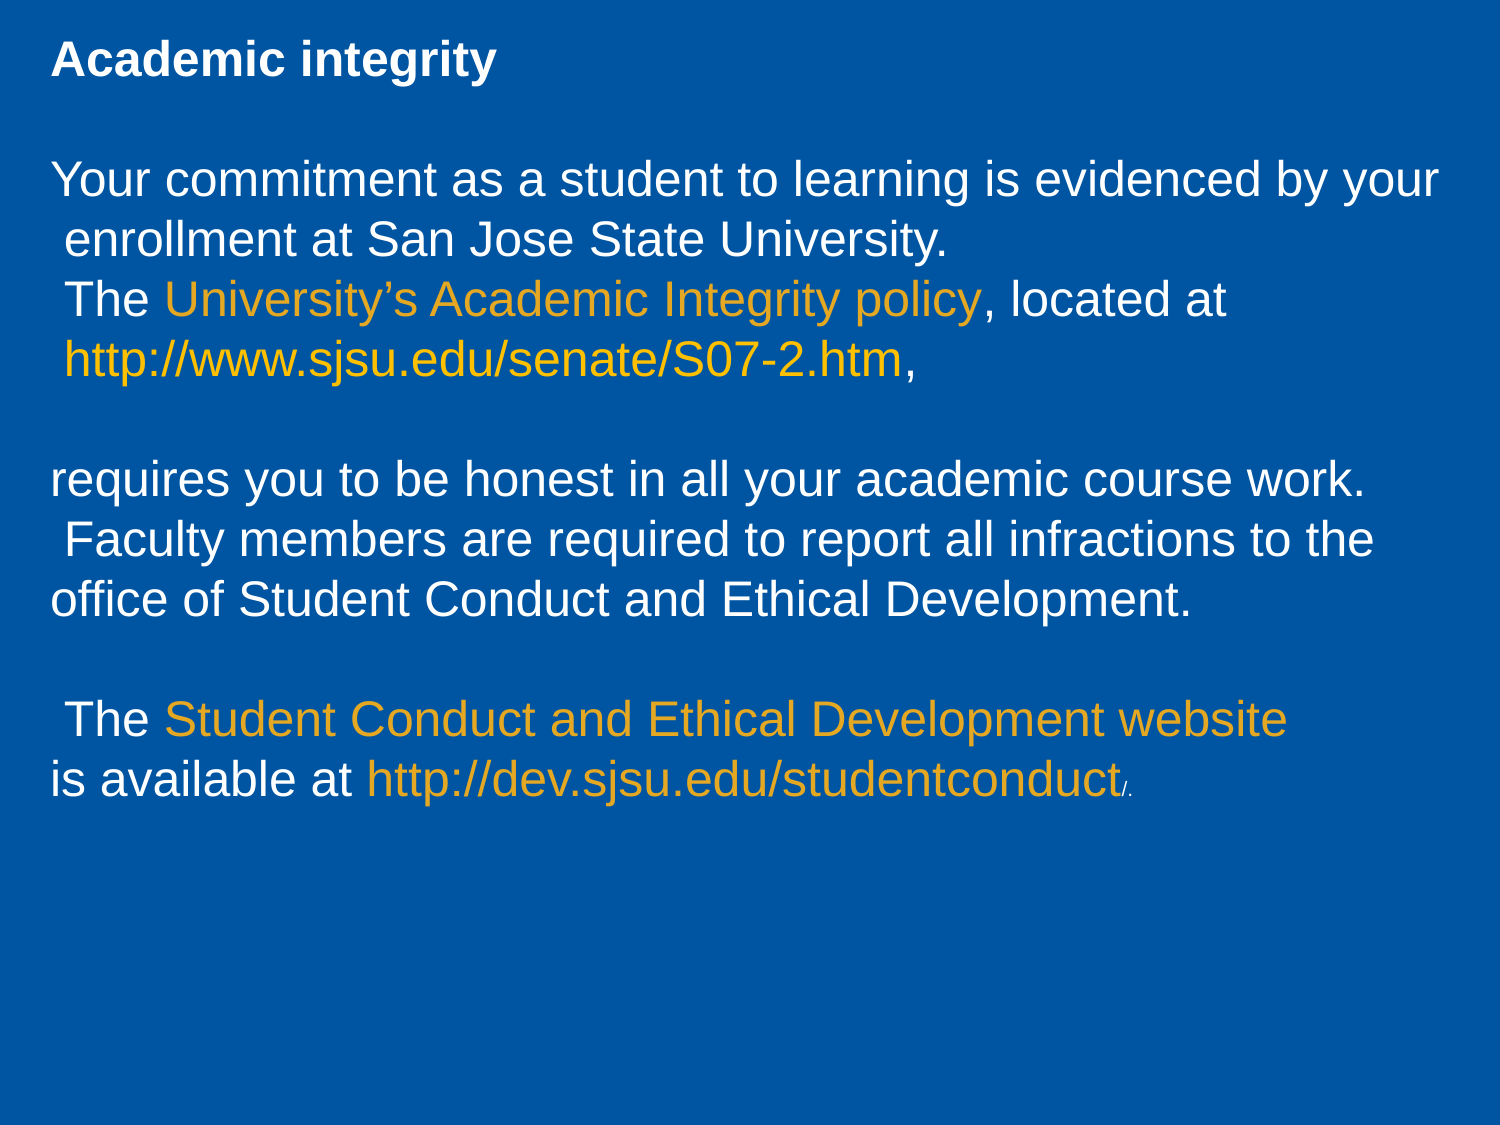

Academic integrity

Your commitment as a student to learning is evidenced by your
 enrollment at San Jose State University.
 The University’s Academic Integrity policy, located at
 http://www.sjsu.edu/senate/S07-2.htm,

requires you to be honest in all your academic course work.
 Faculty members are required to report all infractions to the office of Student Conduct and Ethical Development.

 The Student Conduct and Ethical Development website
is available at http://dev.sjsu.edu/studentconduct/.